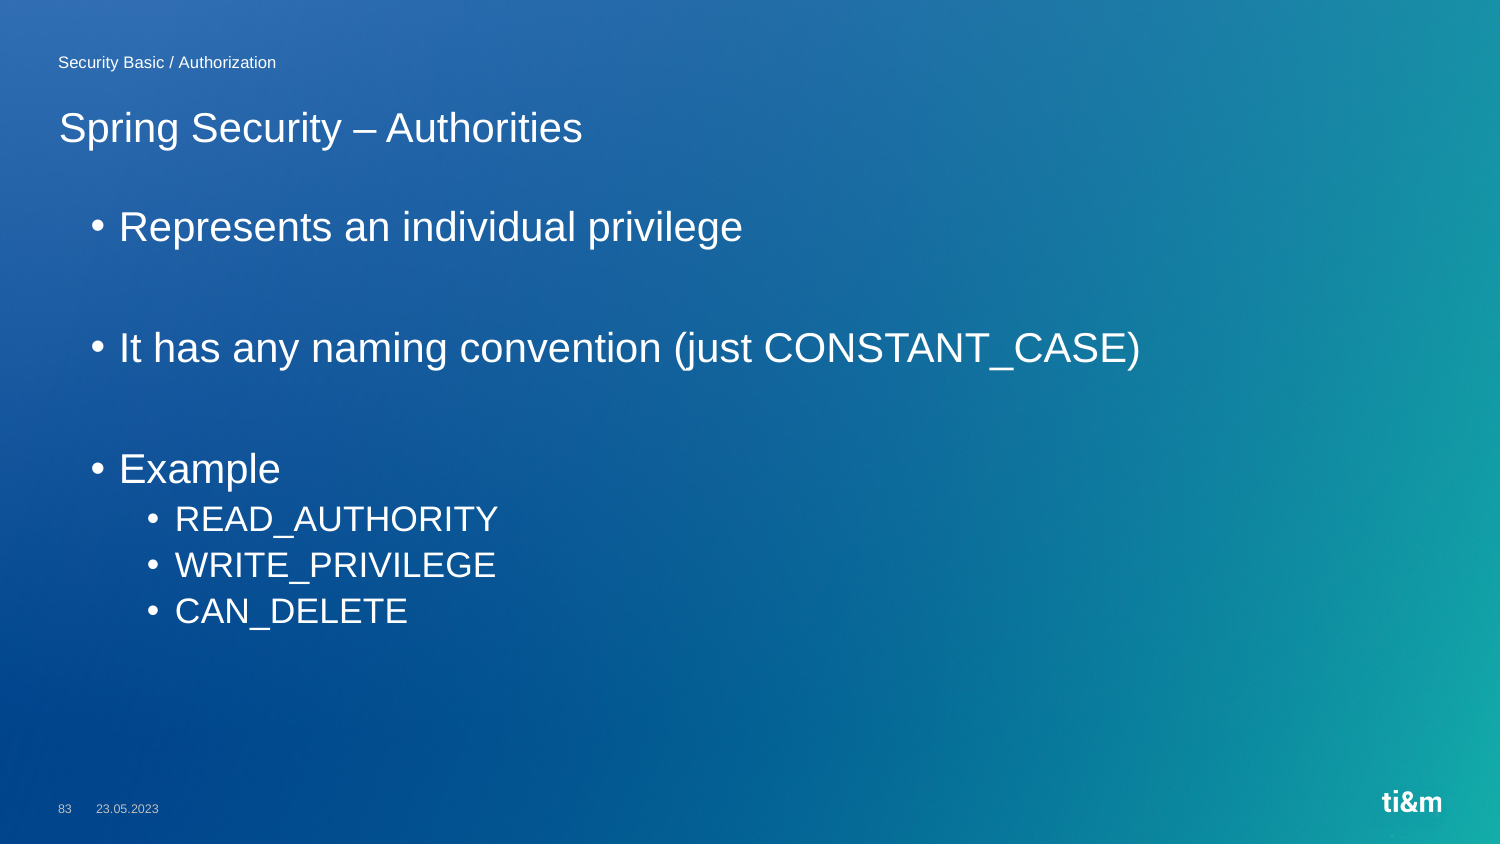

Security Basic / Authorization
# Spring Security – Authorities
Represents an individual privilege

It has any naming convention (just CONSTANT_CASE)

Example
READ_AUTHORITY
WRITE_PRIVILEGE
CAN_DELETE

83
23.05.2023